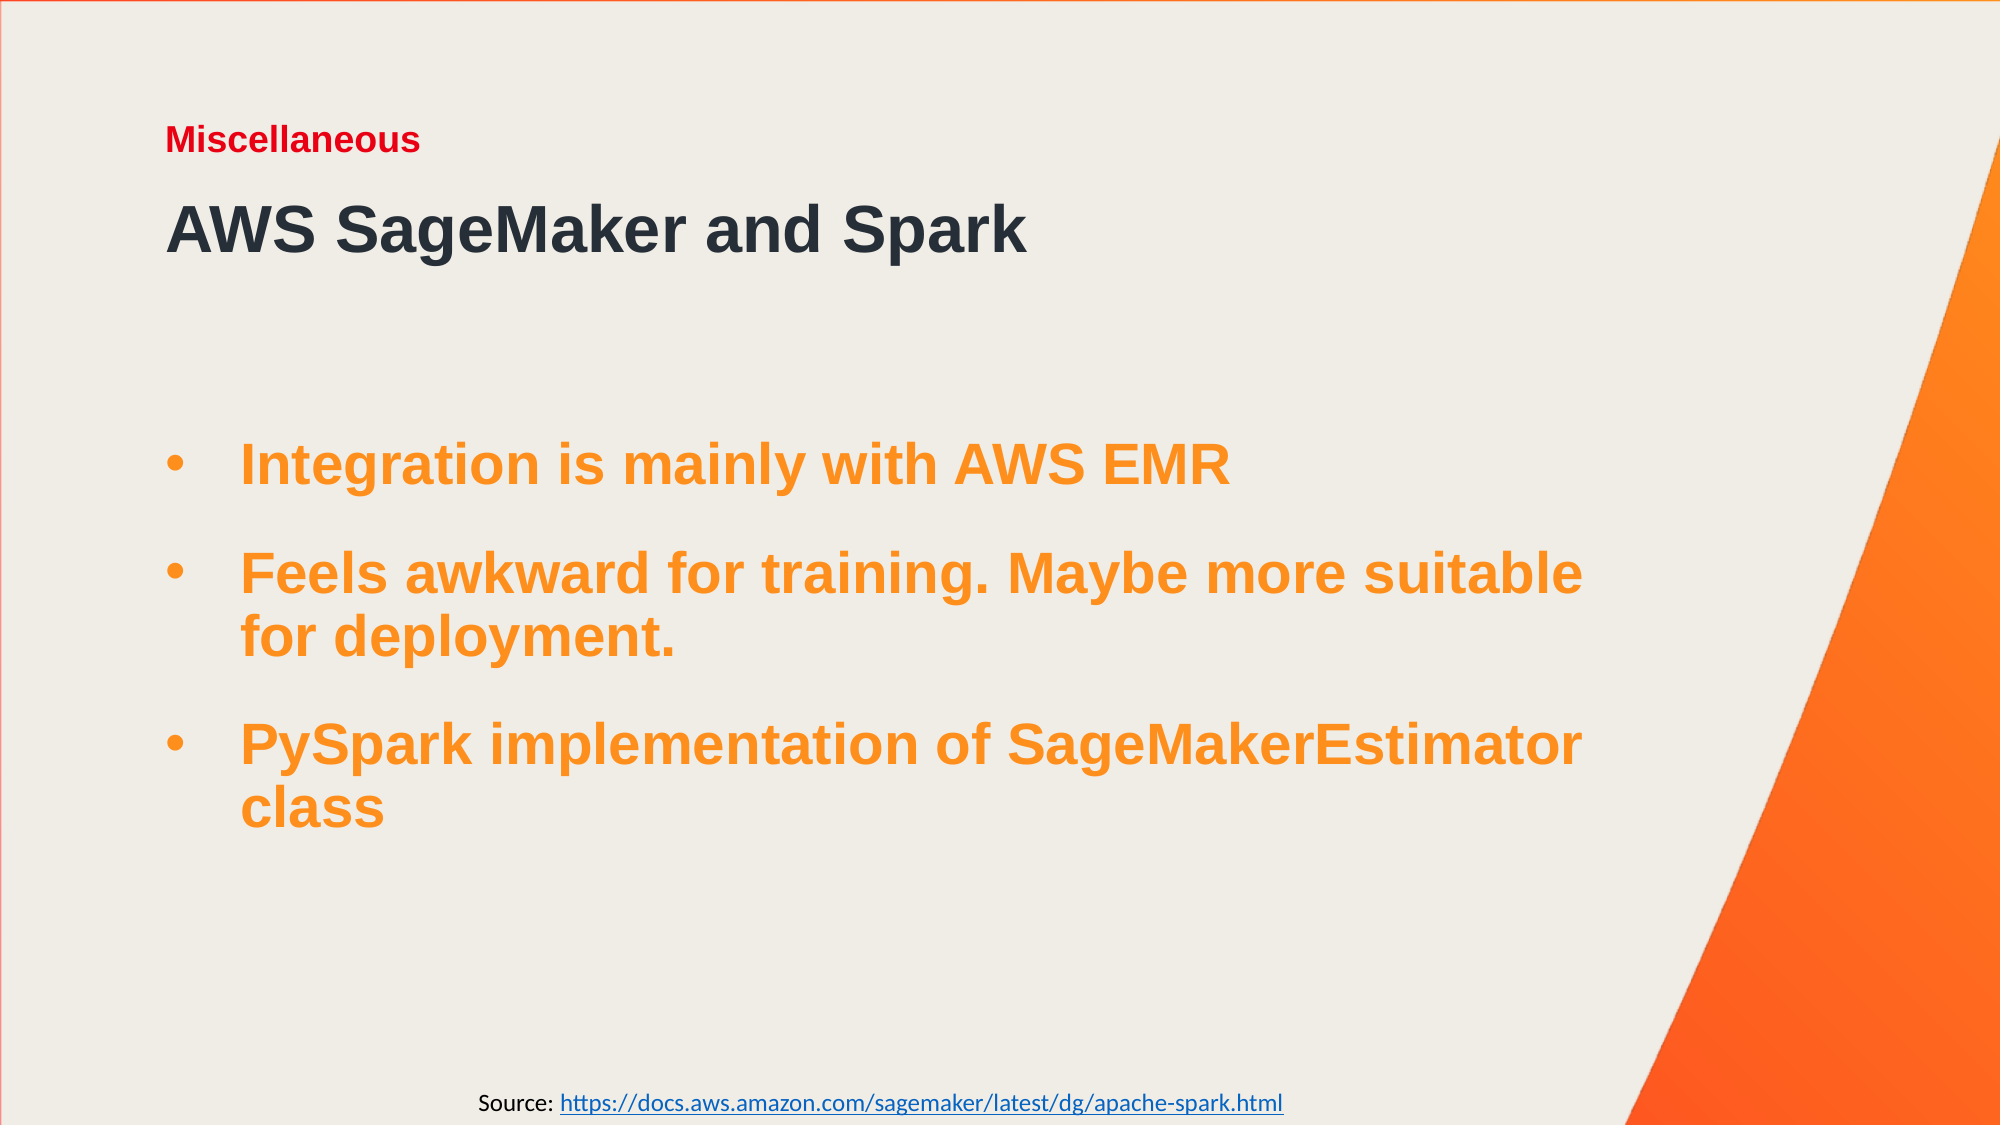

Miscellaneous
# AWS SageMaker and Spark

Integration is mainly with AWS EMR
Feels awkward for training. Maybe more suitable for deployment.
PySpark implementation of SageMakerEstimator class

Source: https://docs.aws.amazon.com/sagemaker/latest/dg/apache-spark.html